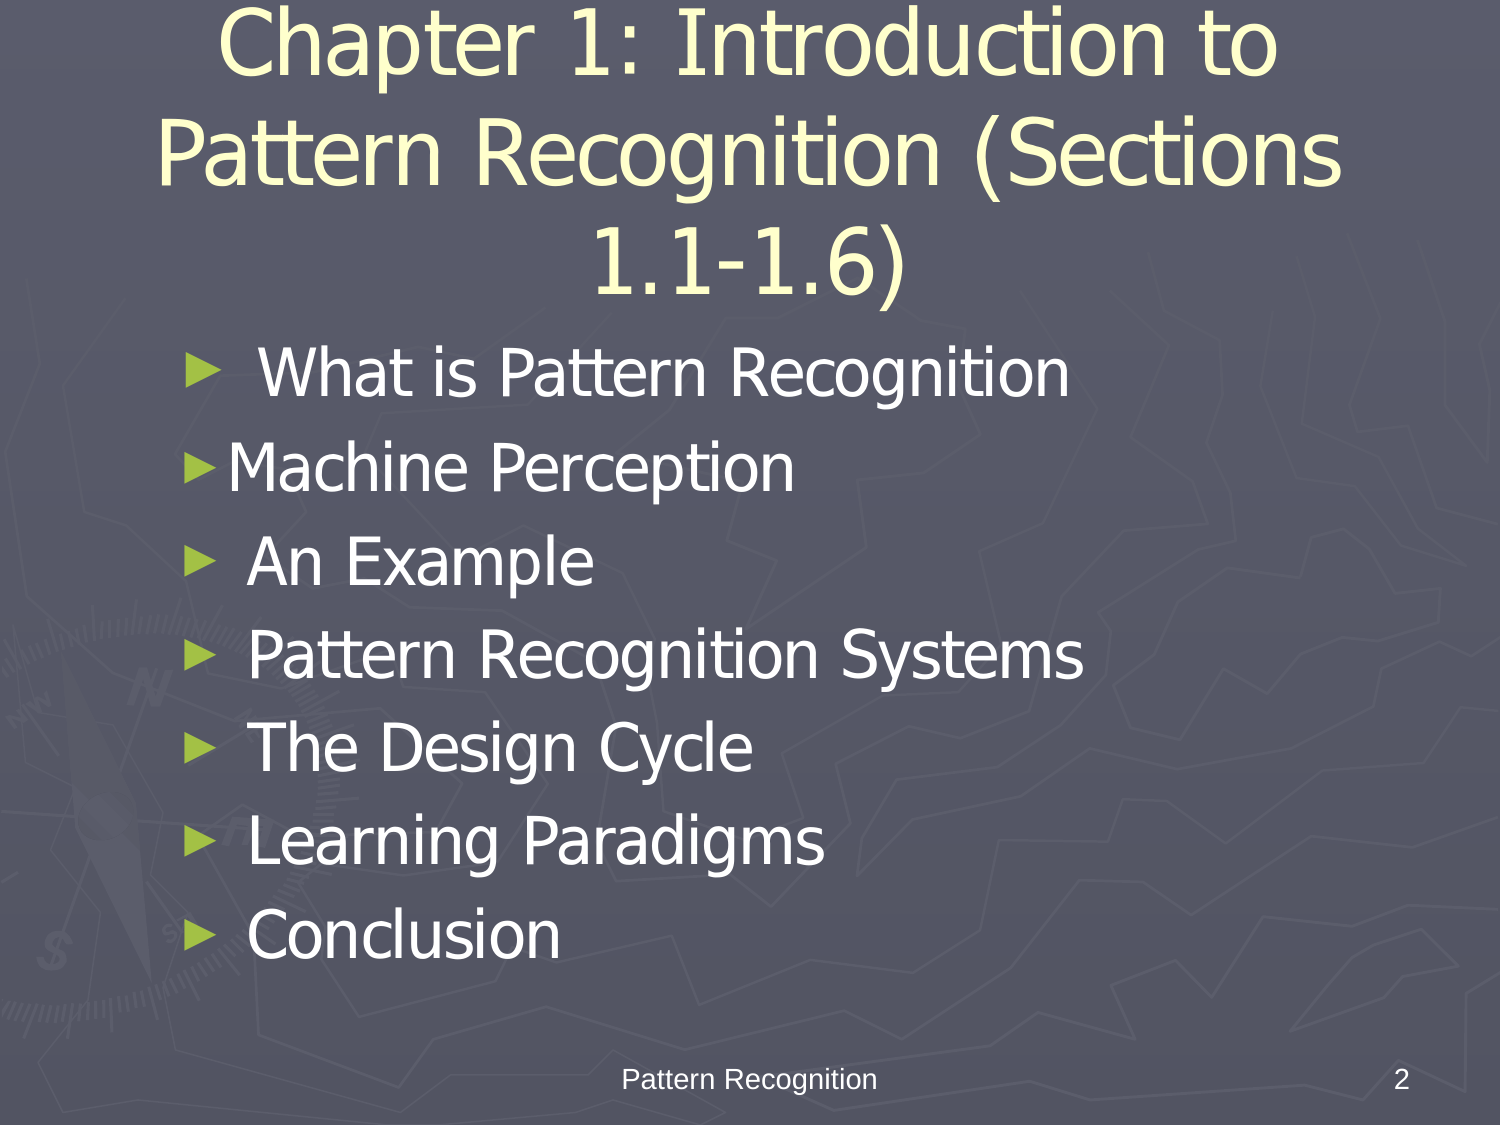

Chapter 1: Introduction to Pattern Recognition (Sections 1.1-1.6)
 What is Pattern Recognition
Machine Perception
 An Example
 Pattern Recognition Systems
 The Design Cycle
 Learning Paradigms
 Conclusion

Pattern Recognition
2